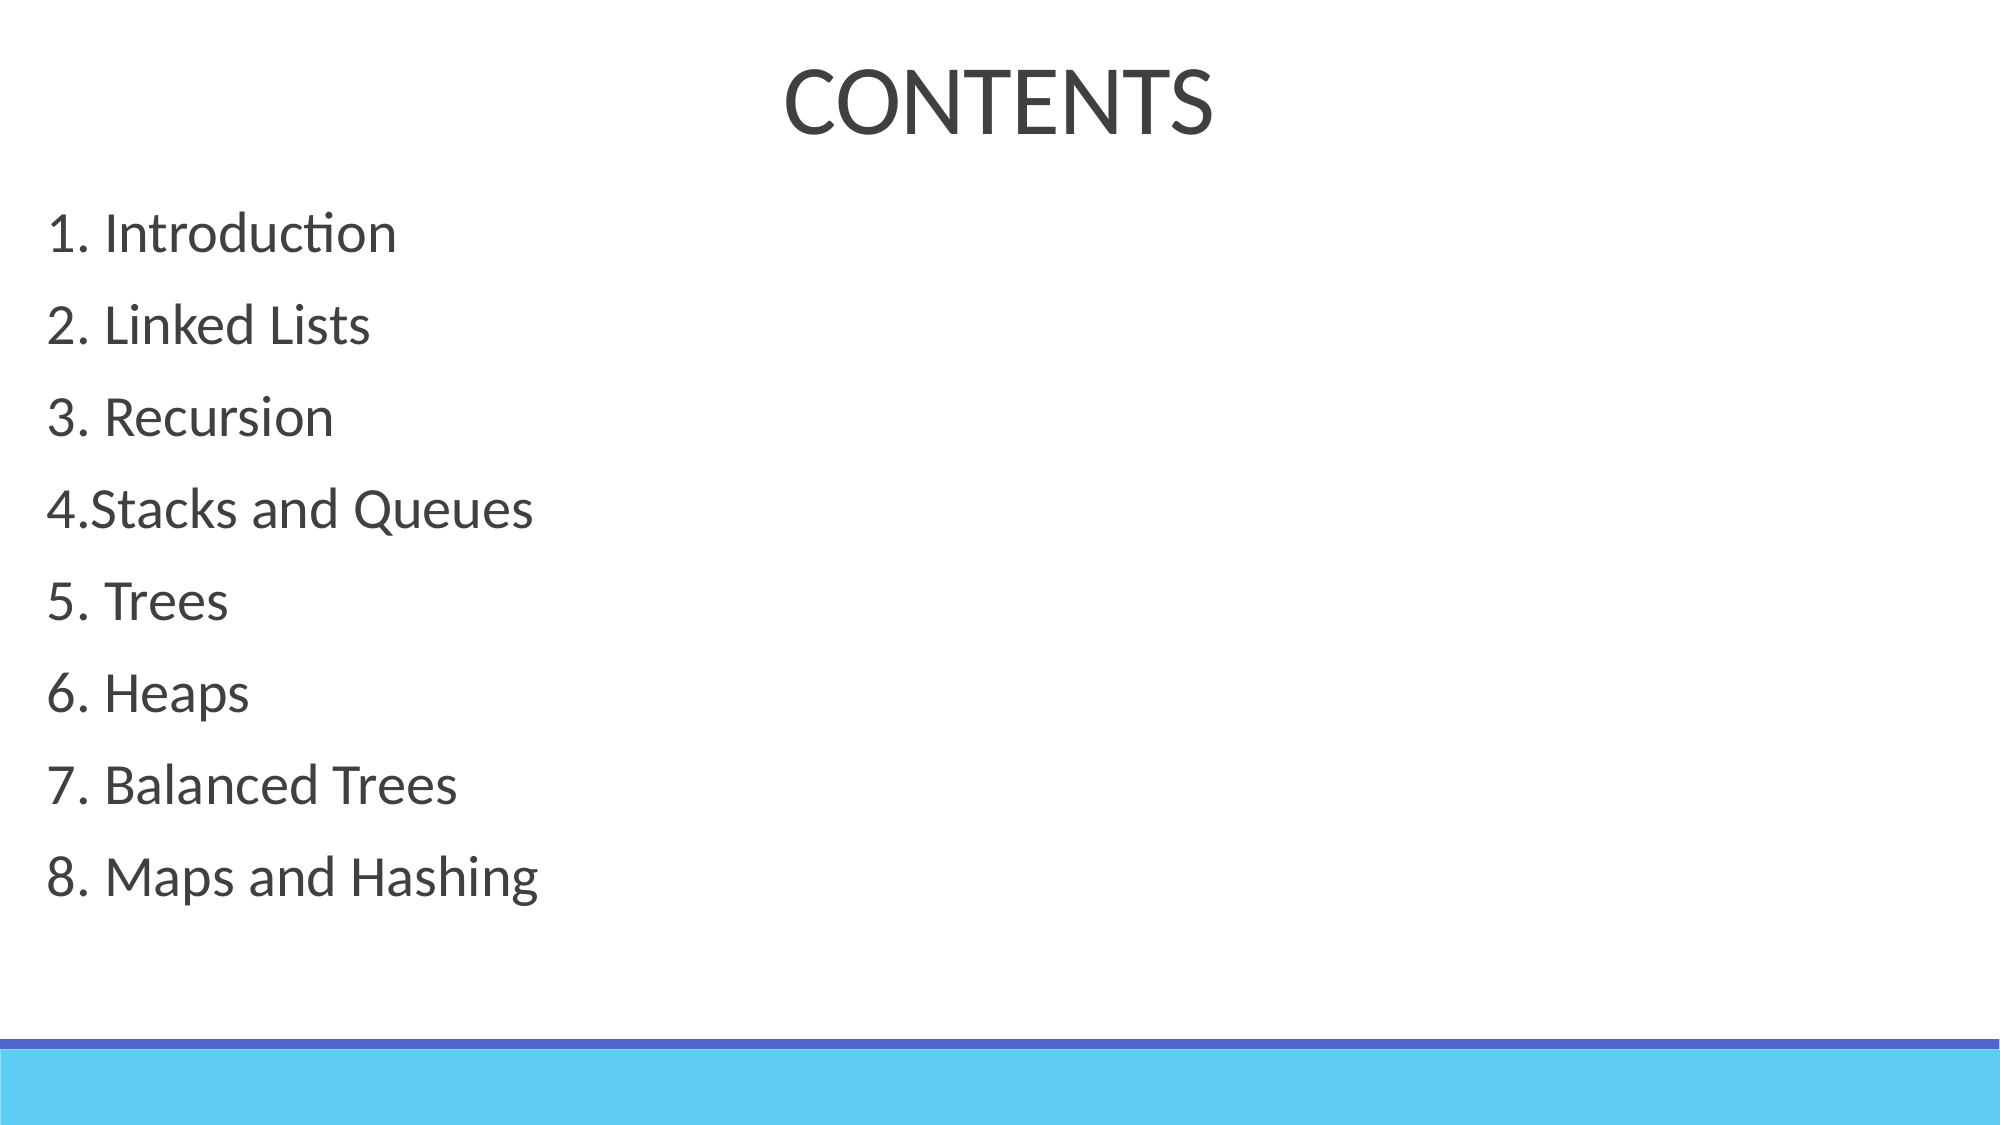

# CONTENTS
1. Introduction
2. Linked Lists
3. Recursion
4.Stacks and Queues
5. Trees
6. Heaps
7. Balanced Trees
8. Maps and Hashing